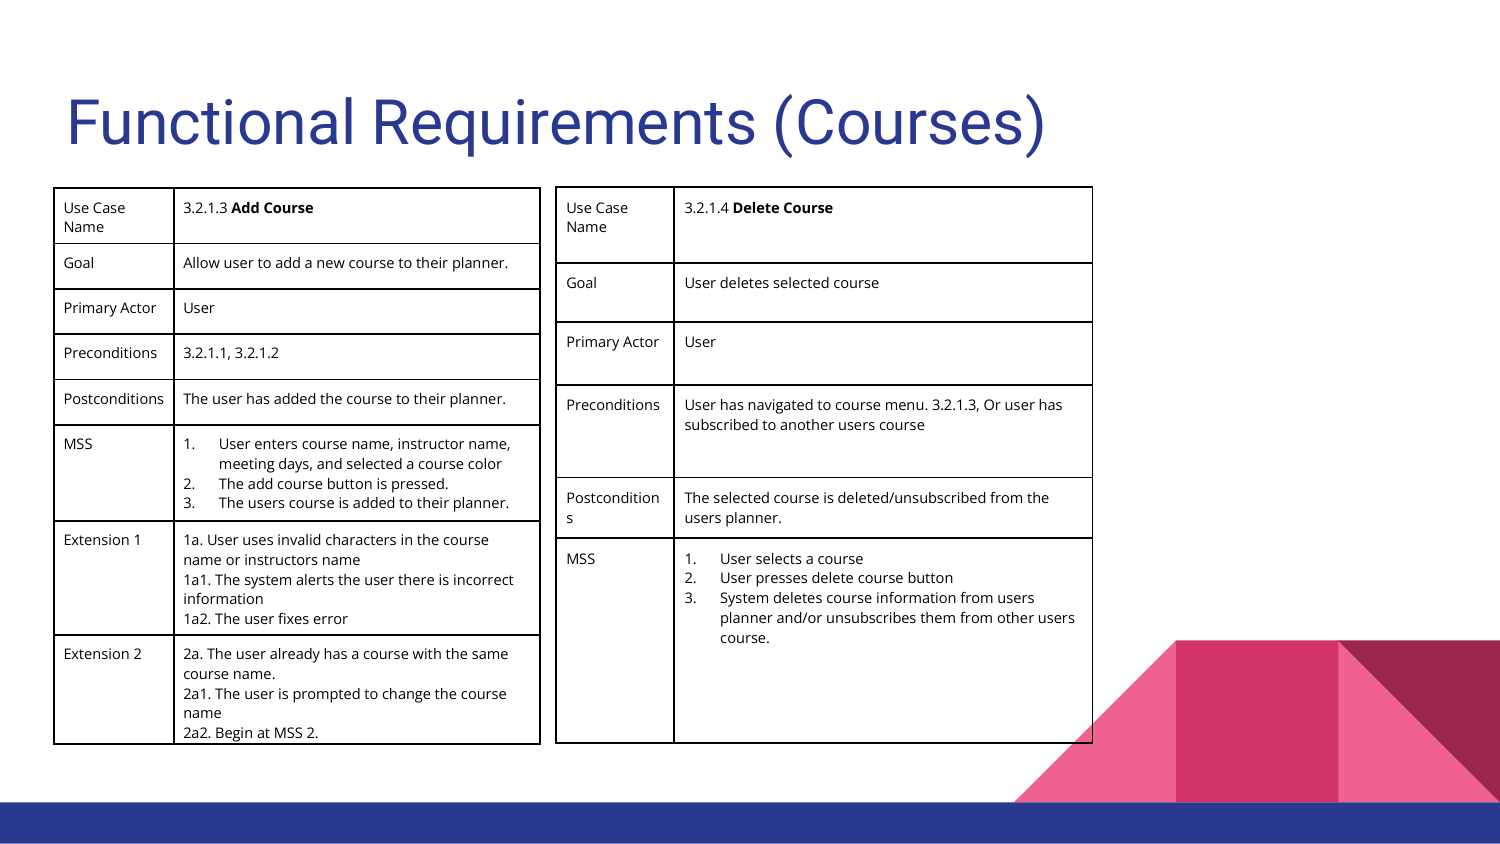

# Functional Requirements (Courses)
| Use Case Name | 3.2.1.4 Delete Course |
| --- | --- |
| Goal | User deletes selected course |
| Primary Actor | User |
| Preconditions | User has navigated to course menu. 3.2.1.3, Or user has subscribed to another users course |
| Postconditions | The selected course is deleted/unsubscribed from the users planner. |
| MSS | User selects a course User presses delete course button System deletes course information from users planner and/or unsubscribes them from other users course. |
| Use Case Name | 3.2.1.3 Add Course |
| --- | --- |
| Goal | Allow user to add a new course to their planner. |
| Primary Actor | User |
| Preconditions | 3.2.1.1, 3.2.1.2 |
| Postconditions | The user has added the course to their planner. |
| MSS | User enters course name, instructor name, meeting days, and selected a course color The add course button is pressed. The users course is added to their planner. |
| Extension 1 | 1a. User uses invalid characters in the course name or instructors name 1a1. The system alerts the user there is incorrect information 1a2. The user fixes error |
| Extension 2 | 2a. The user already has a course with the same course name. 2a1. The user is prompted to change the course name 2a2. Begin at MSS 2. |